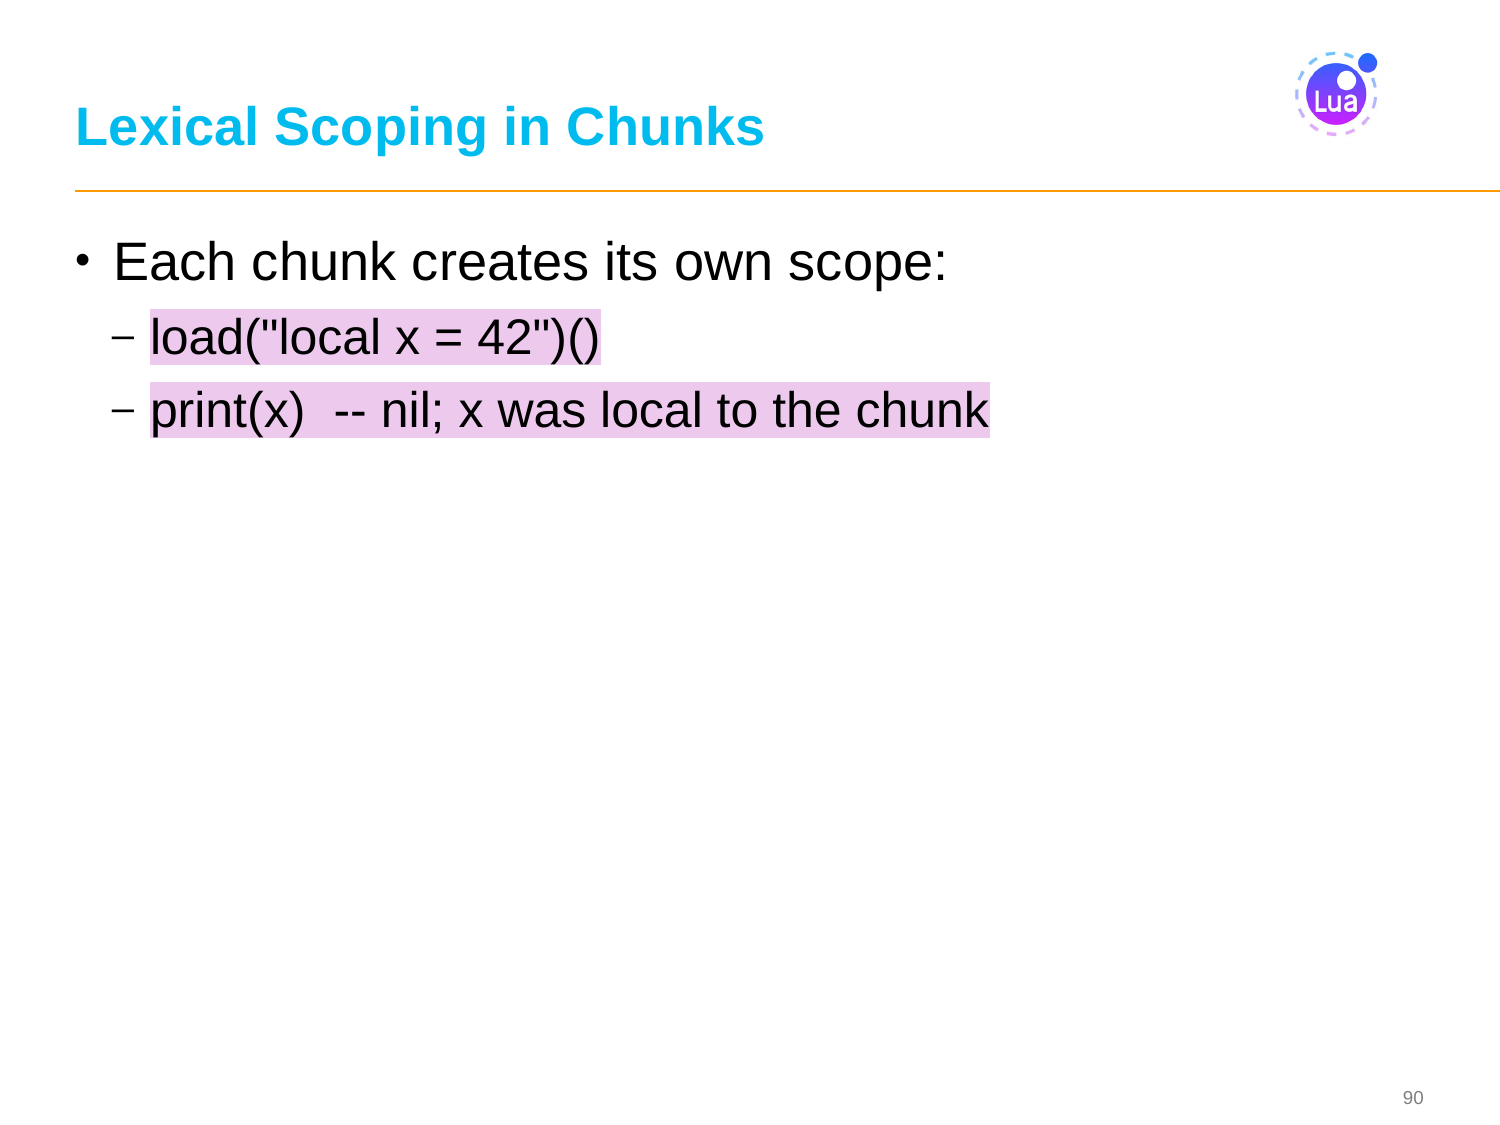

# Lexical Scoping in Chunks
Each chunk creates its own scope:
load("local x = 42")()
print(x)  -- nil; x was local to the chunk